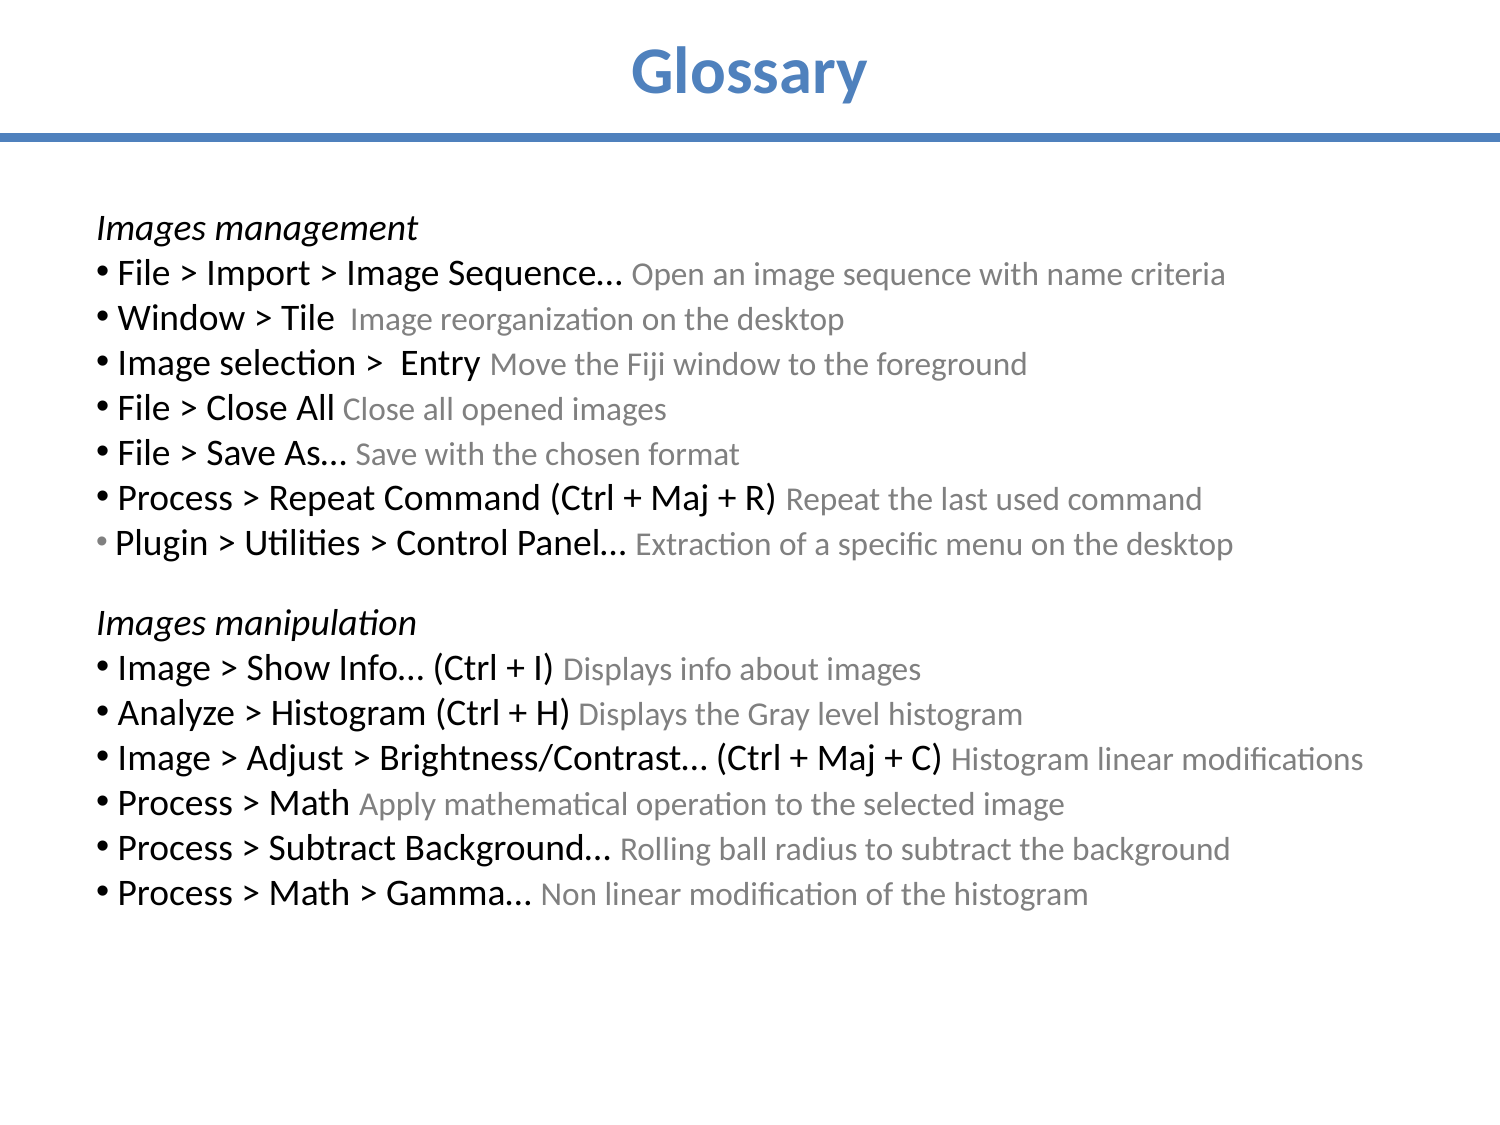

Glossary
Images management
 File > Import > Image Sequence… Open an image sequence with name criteria
 Window > Tile  Image reorganization on the desktop
 Image selection >  Entry Move the Fiji window to the foreground
 File > Close All Close all opened images
 File > Save As… Save with the chosen format
 Process > Repeat Command (Ctrl + Maj + R) Repeat the last used command
 Plugin > Utilities > Control Panel… Extraction of a specific menu on the desktop

Images manipulation
 Image > Show Info… (Ctrl + I) Displays info about images
 Analyze > Histogram (Ctrl + H) Displays the Gray level histogram
 Image > Adjust > Brightness/Contrast… (Ctrl + Maj + C) Histogram linear modifications
 Process > Math Apply mathematical operation to the selected image
 Process > Subtract Background… Rolling ball radius to subtract the background
 Process > Math > Gamma… Non linear modification of the histogram